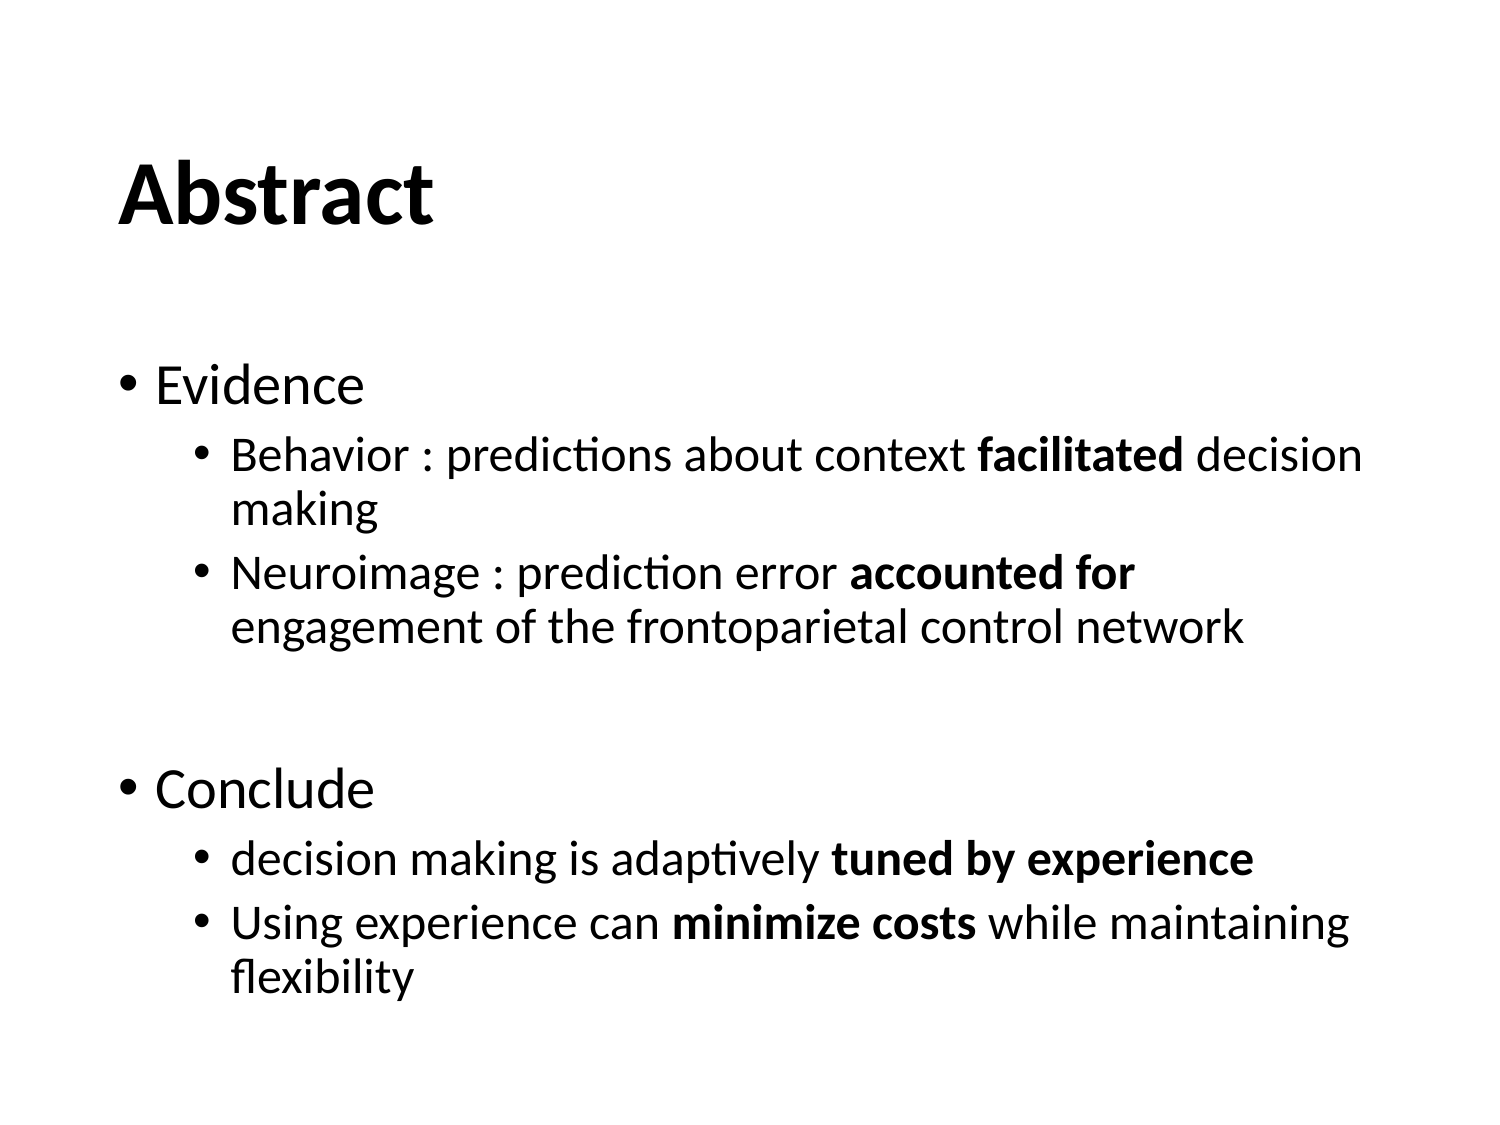

# Abstract
Evidence
Behavior : predictions about context facilitated decision making
Neuroimage : prediction error accounted for engagement of the frontoparietal control network

Conclude
decision making is adaptively tuned by experience
Using experience can minimize costs while maintaining flexibility